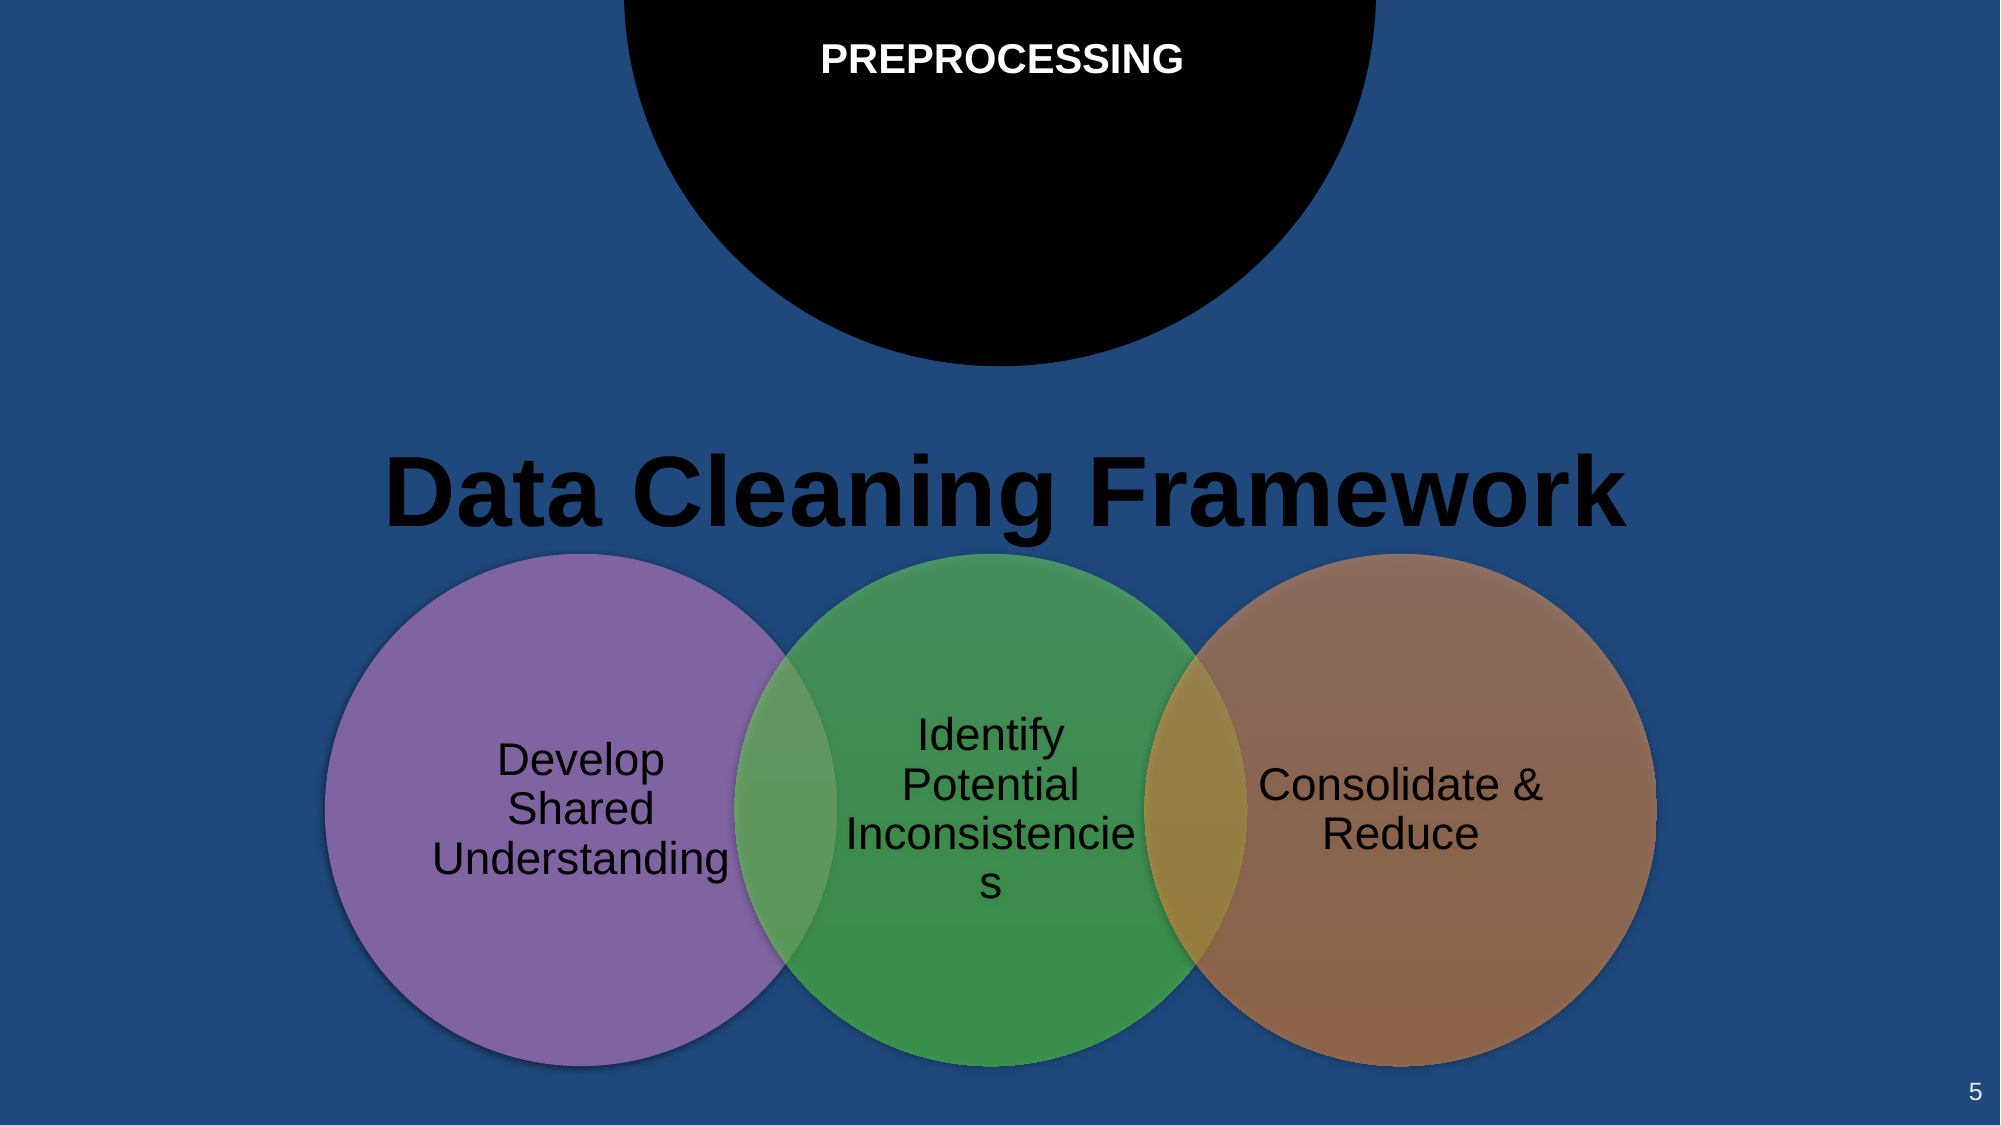

PREPROCESSING

Develop Shared Understanding
Identify Potential Inconsistencies
Consolidate & Reduce
# Data Cleaning Framework
5